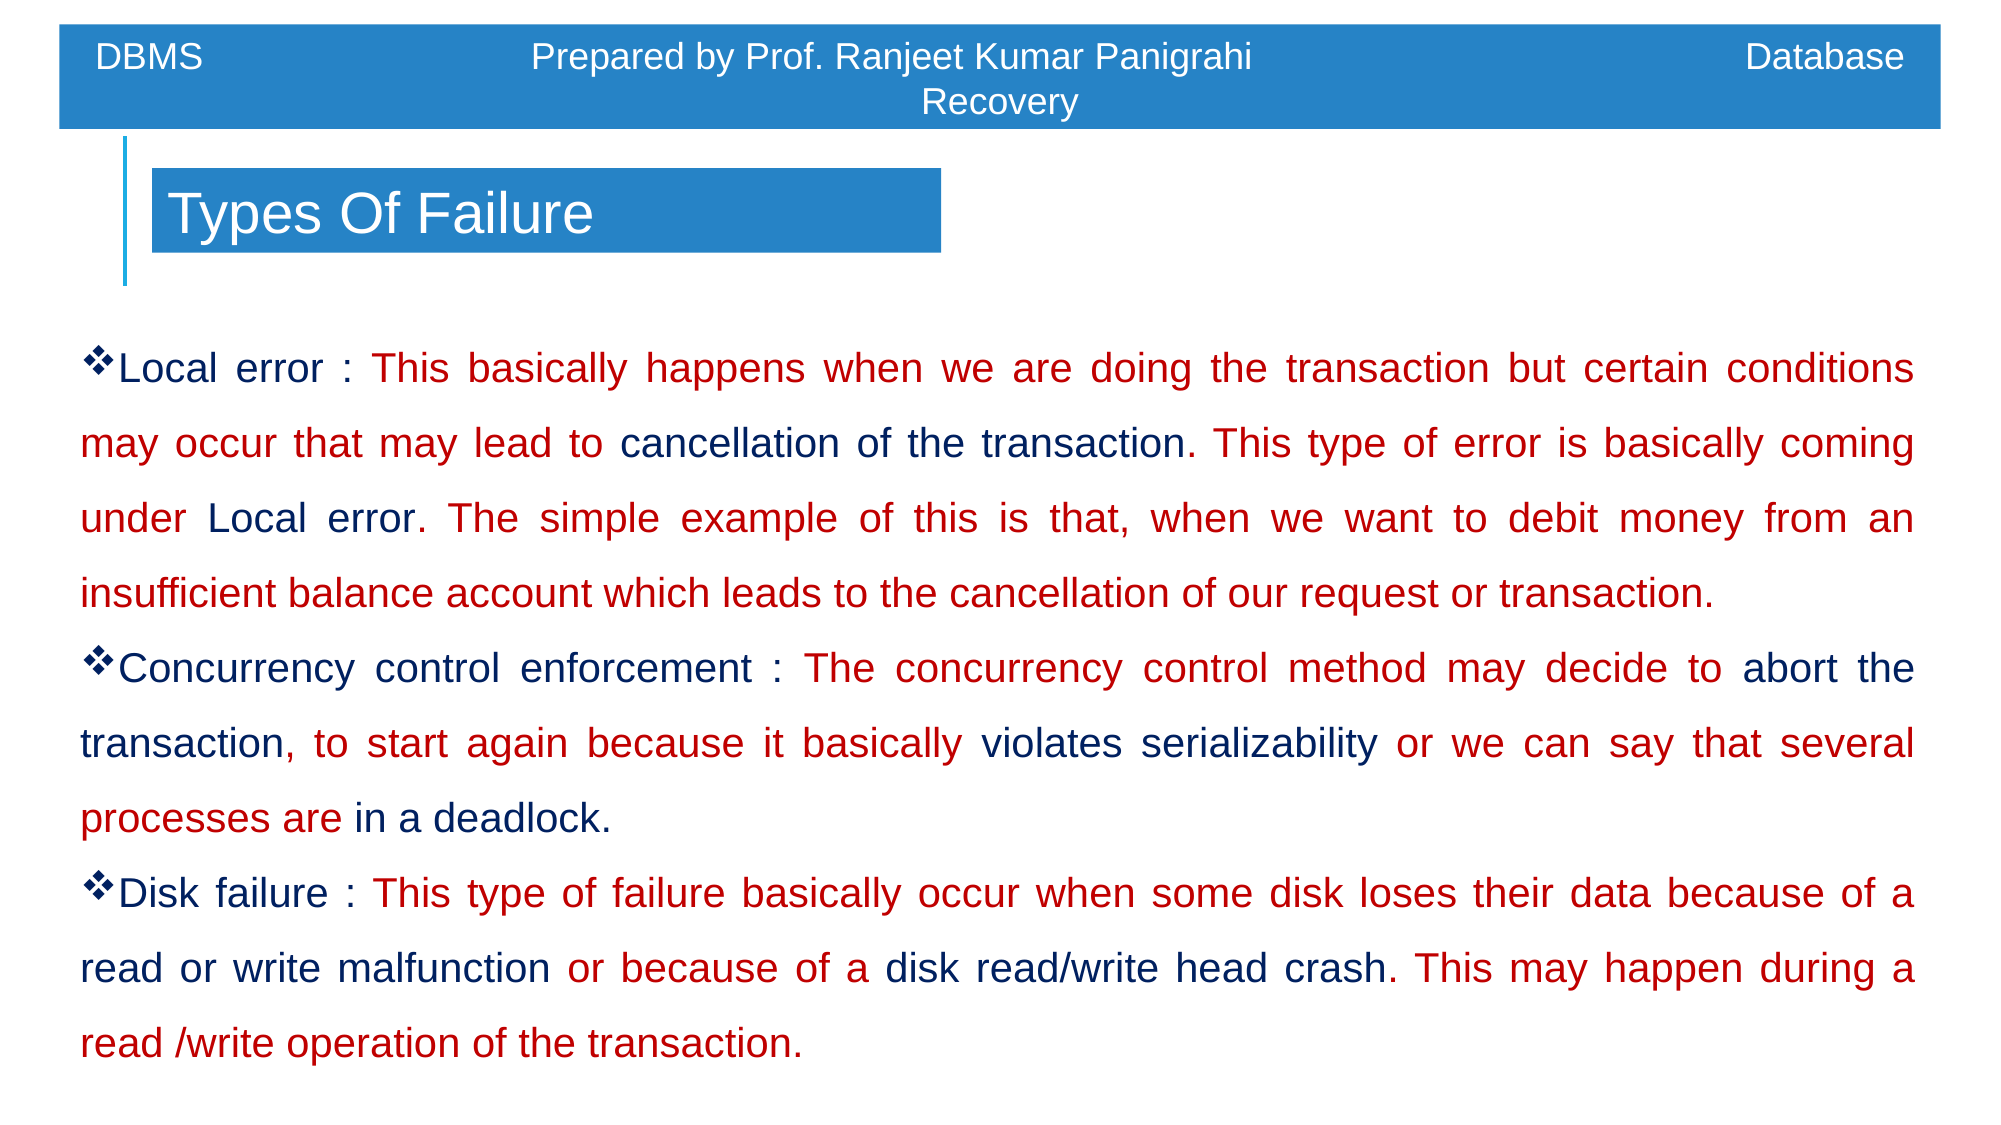

DBMS		             Prepared by Prof. Ranjeet Kumar Panigrahi				Database Recovery
Types Of Failure
Local error : This basically happens when we are doing the transaction but certain conditions may occur that may lead to cancellation of the transaction. This type of error is basically coming under Local error. The simple example of this is that, when we want to debit money from an insufficient balance account which leads to the cancellation of our request or transaction.
Concurrency control enforcement : The concurrency control method may decide to abort the transaction, to start again because it basically violates serializability or we can say that several processes are in a deadlock.
Disk failure : This type of failure basically occur when some disk loses their data because of a read or write malfunction or because of a disk read/write head crash. This may happen during a read /write operation of the transaction.